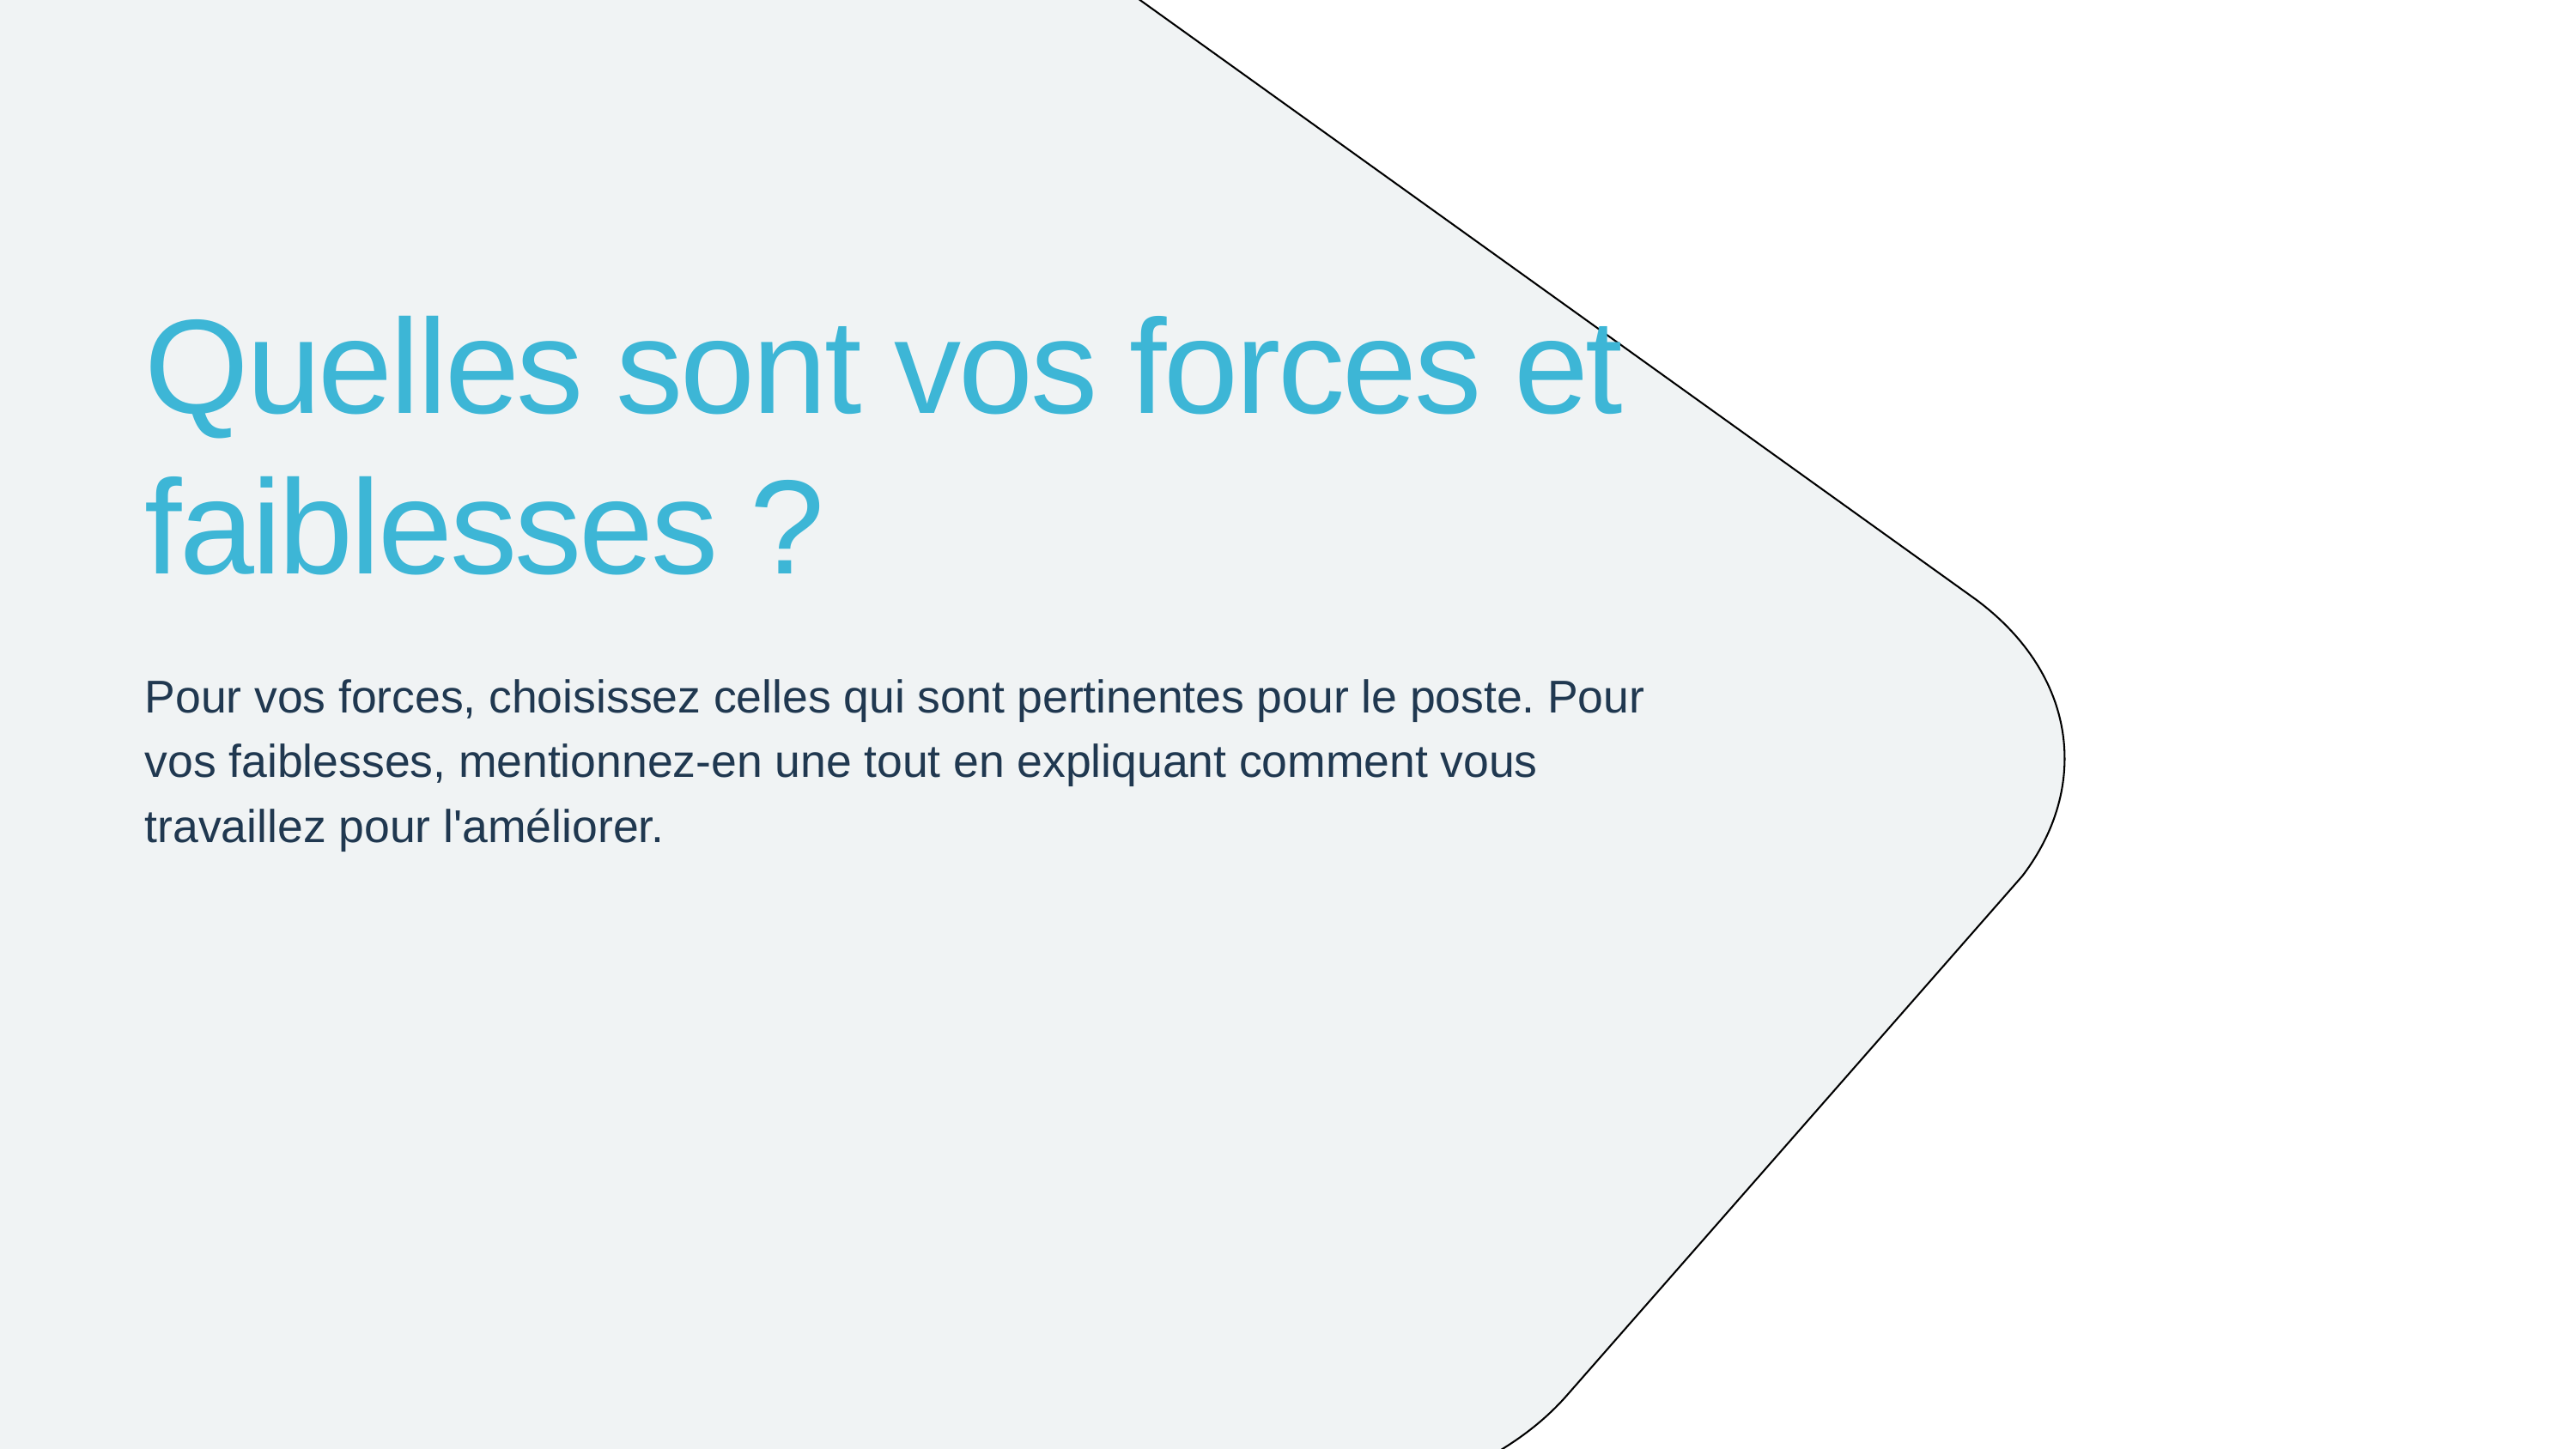

Quelles sont vos forces et faiblesses ?
Pour vos forces, choisissez celles qui sont pertinentes pour le poste. Pour vos faiblesses, mentionnez-en une tout en expliquant comment vous travaillez pour l'améliorer.